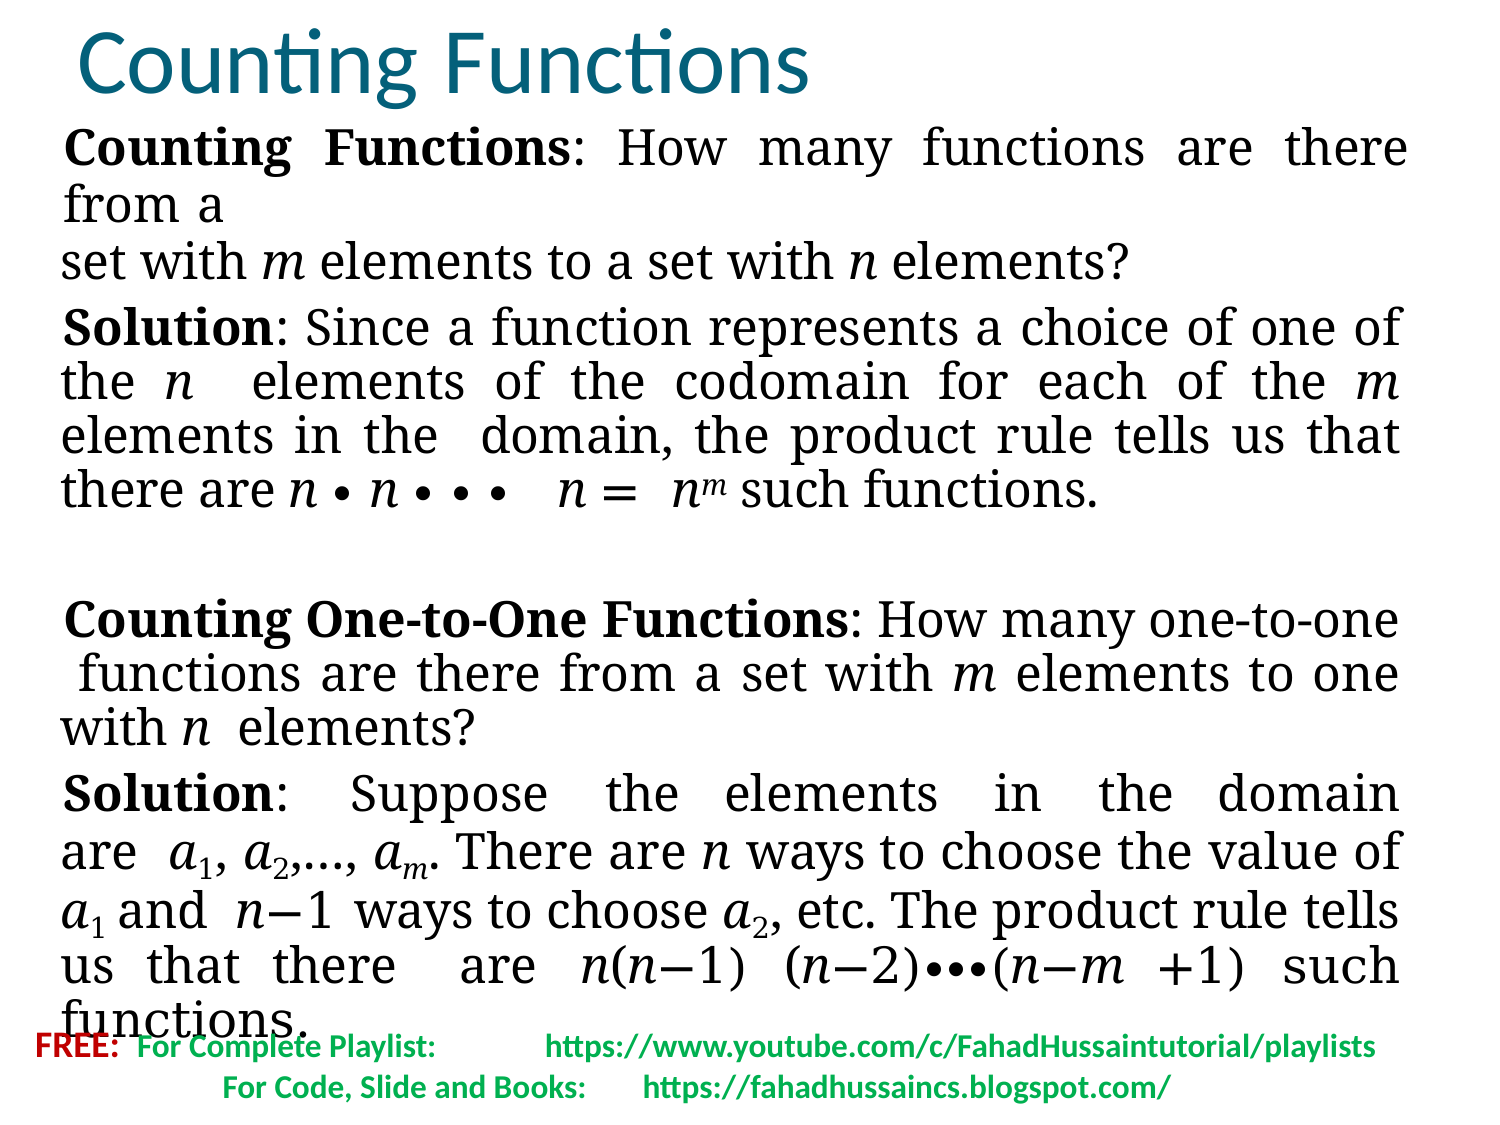

# Counting	Functions
Counting Functions: How many functions are there from a
set with m elements to a set with n elements?
Solution: Since a function represents a choice of one of the n  elements of the codomain for each of the m elements in the  domain, the product rule tells us that there are n ∙ n ∙ ∙ ∙   n =  nm such functions.

Counting One-to-One Functions: How many one-to-one  functions are there from a set with m elements to one with n  elements?
Solution:  Suppose   the elements   in   the domain are  a1, a2,…, am. There are n ways to choose the value of a1 and  n−1 ways to choose a2, etc. The product rule tells us that there  are n(n−1) (n−2)∙∙∙(n−m +1) such functions.
FREE:  For Complete Playlist: 	        https://www.youtube.com/c/FahadHussaintutorial/playlists
	     For Code, Slide and Books:	 https://fahadhussaincs.blogspot.com/